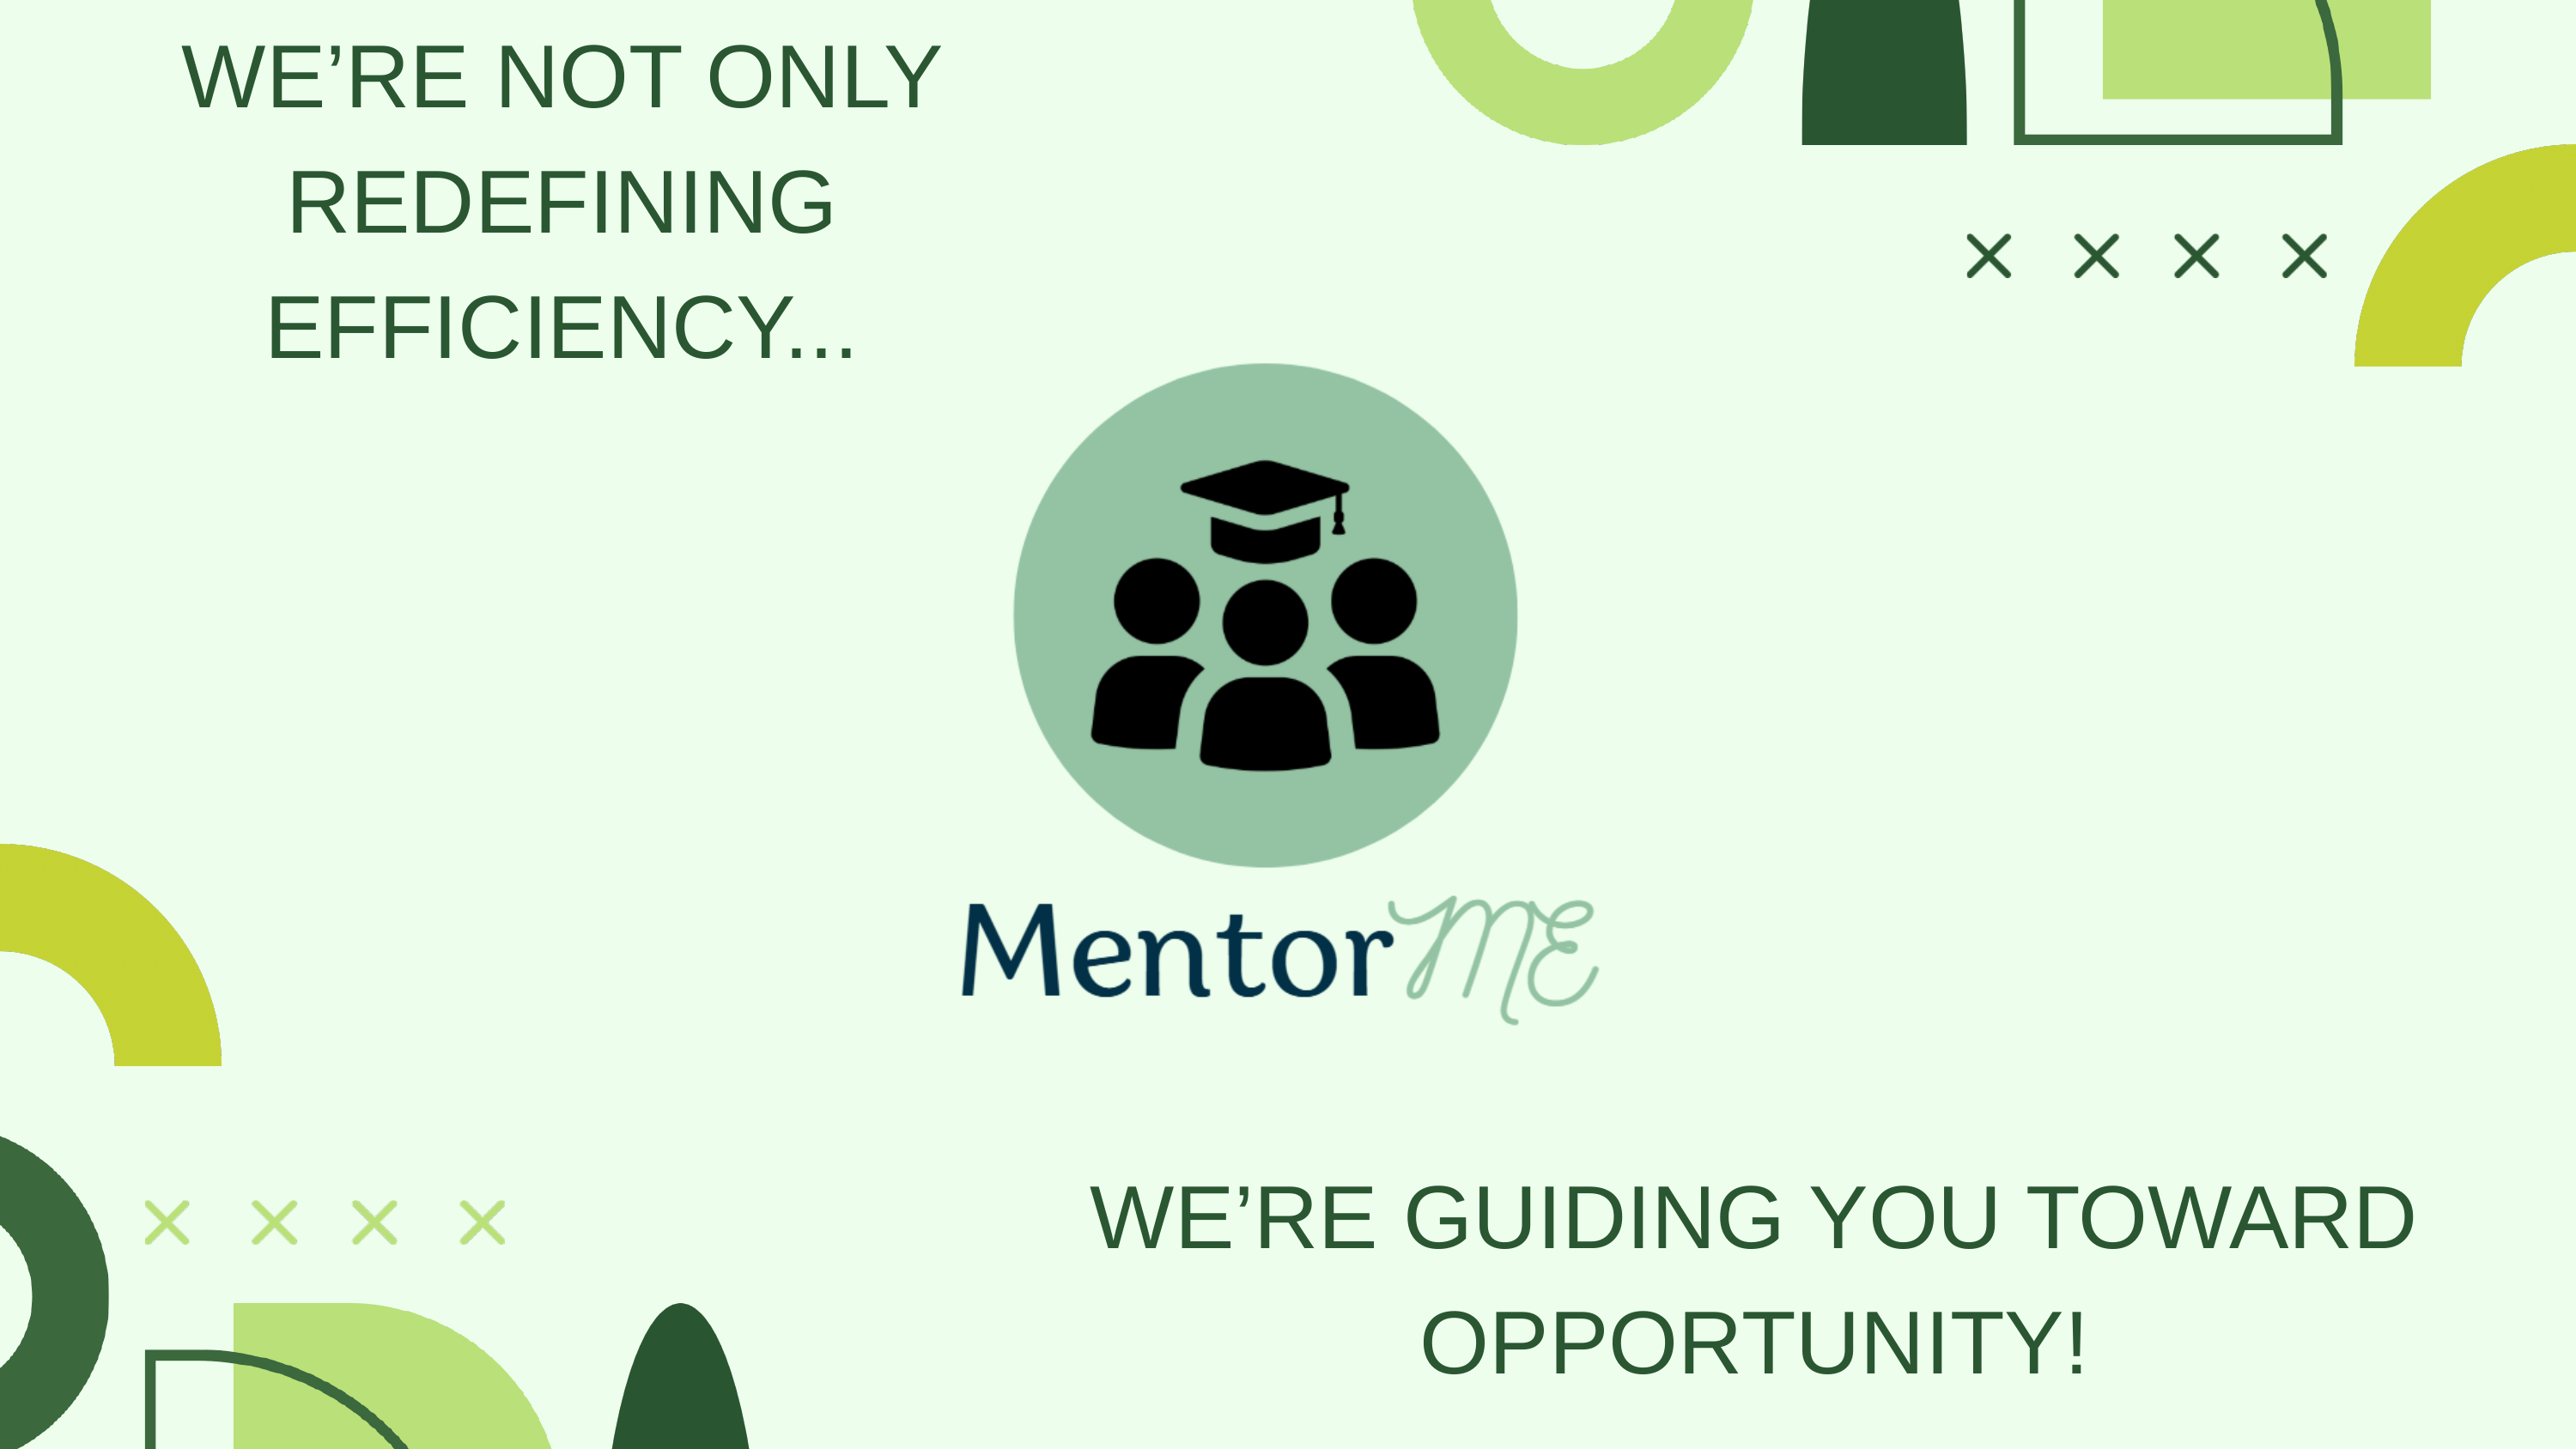

WE’RE NOT ONLY REDEFINING EFFICIENCY...

WE’RE GUIDING YOU TOWARD OPPORTUNITY!